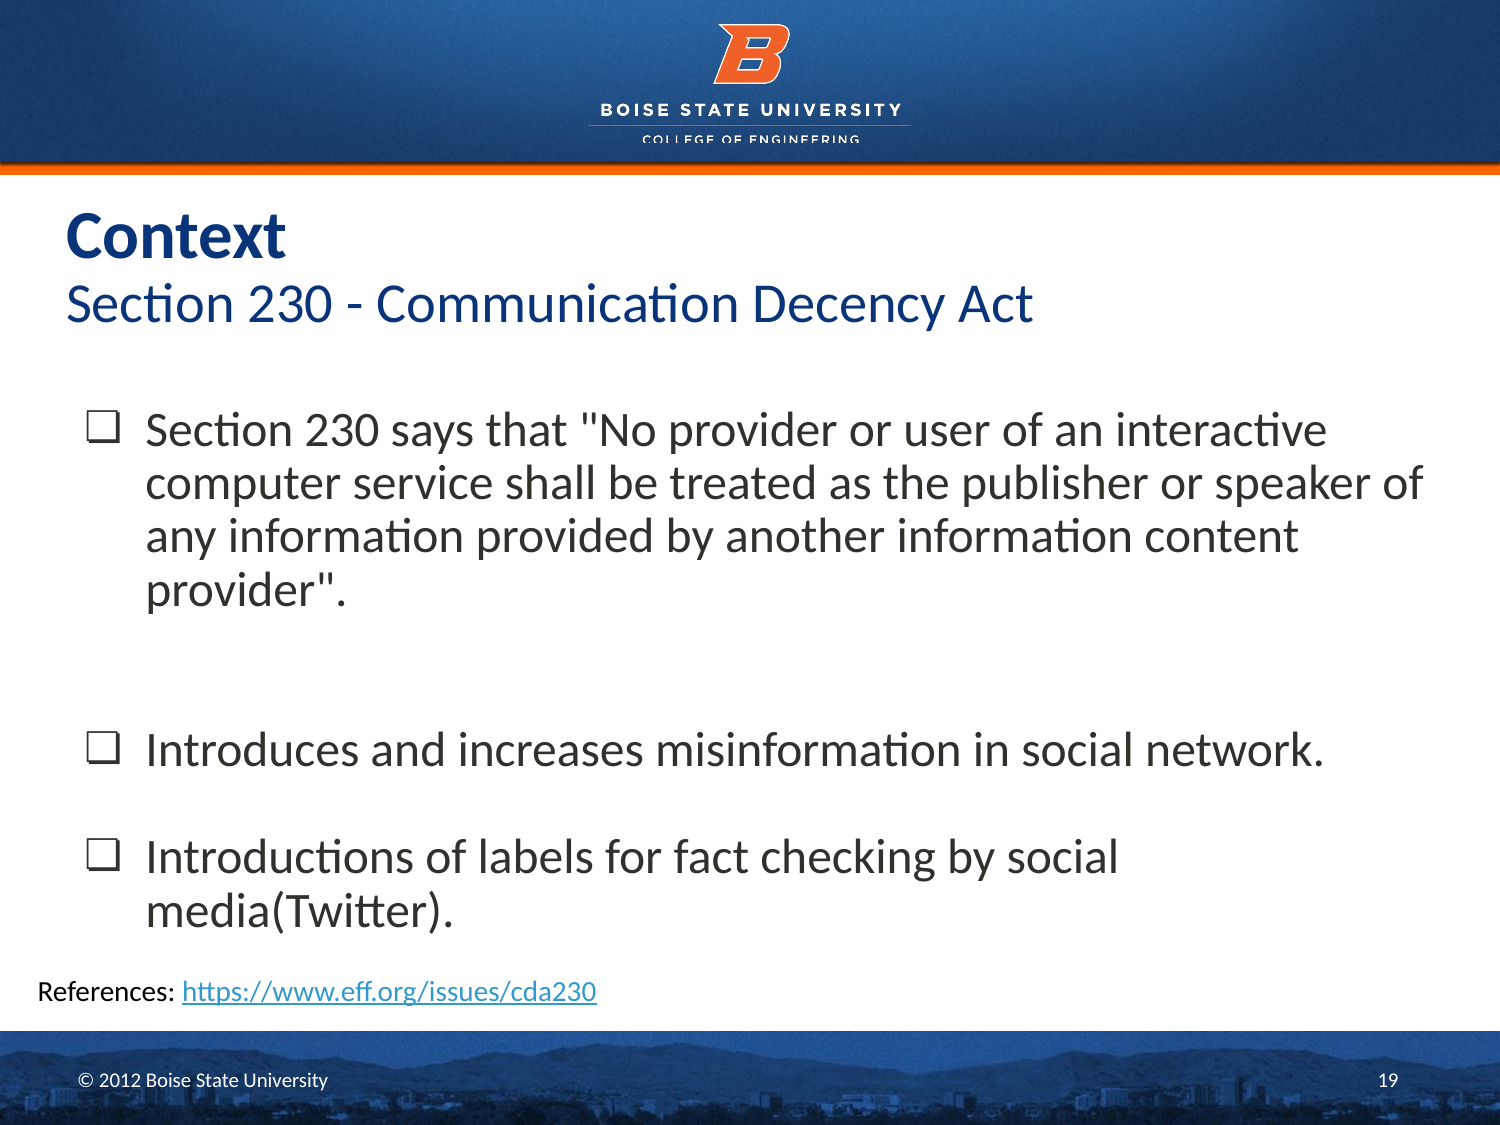

# Context
Section 230 - Communication Decency Act

Section 230 says that "No provider or user of an interactive computer service shall be treated as the publisher or speaker of any information provided by another information content provider".

Introduces and increases misinformation in social network.

Introductions of labels for fact checking by social media(Twitter).

References: https://www.eff.org/issues/cda230